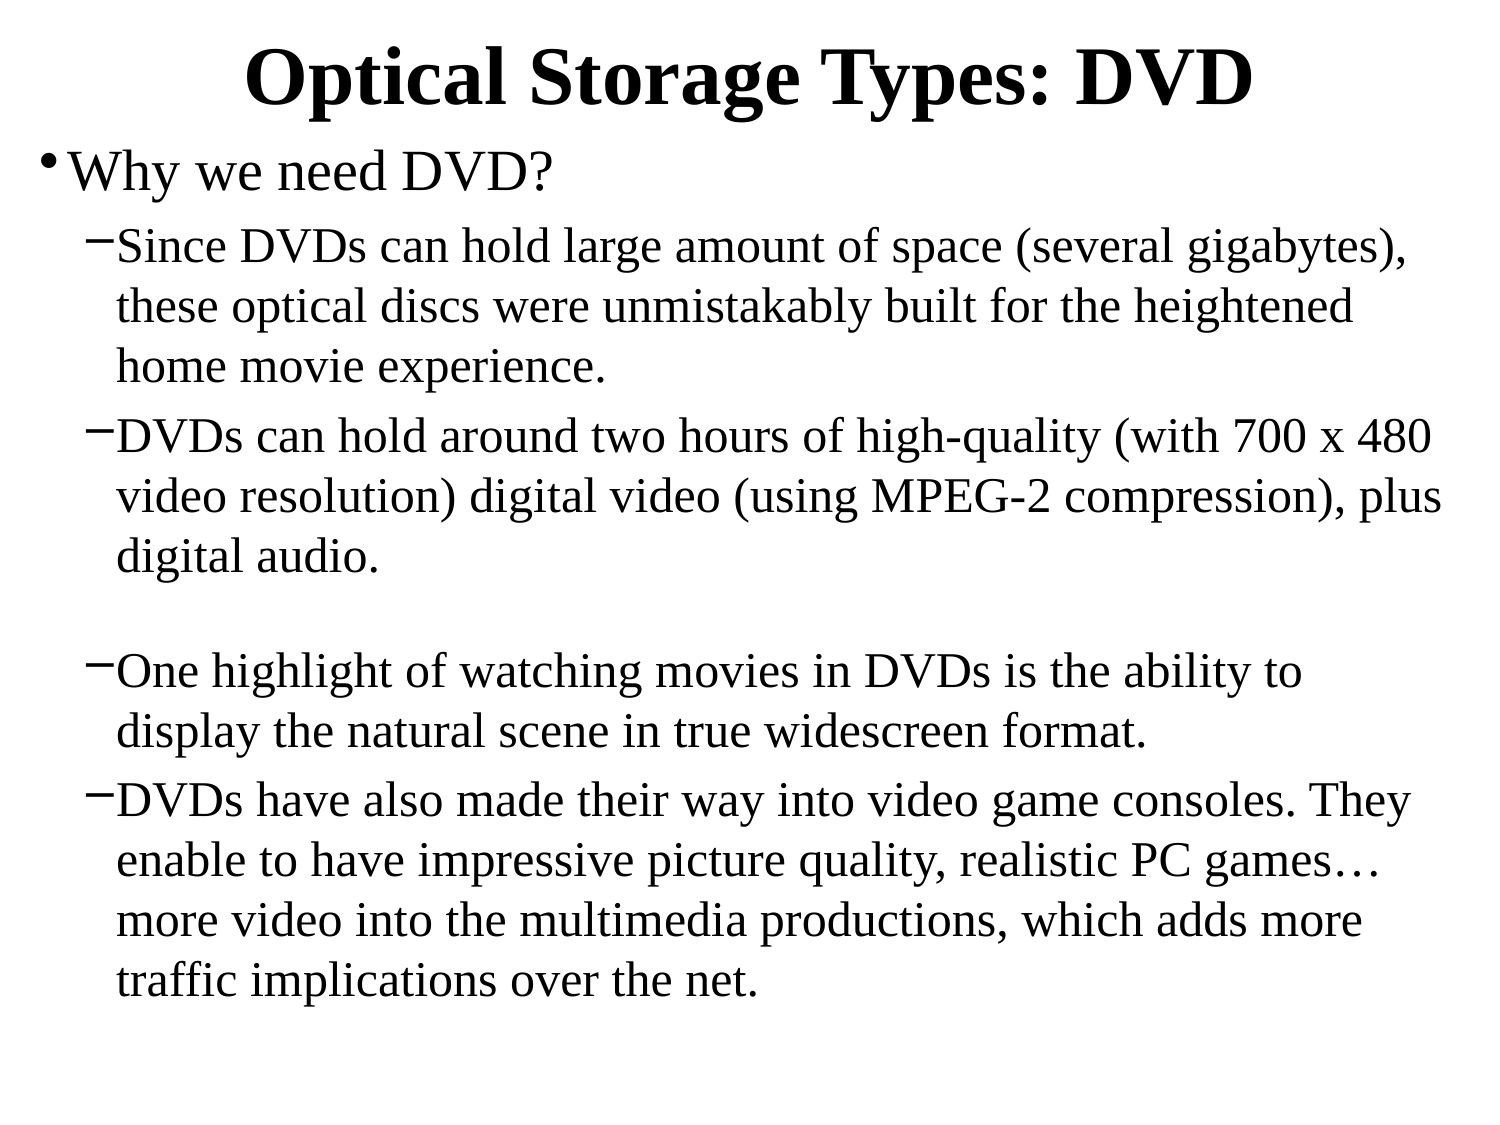

# Optical Storage Types: DVD
Why we need DVD?
Since DVDs can hold large amount of space (several gigabytes), these optical discs were unmistakably built for the heightened home movie experience.
DVDs can hold around two hours of high-quality (with 700 x 480 video resolution) digital video (using MPEG-2 compression), plus digital audio.

One highlight of watching movies in DVDs is the ability to display the natural scene in true widescreen format.
DVDs have also made their way into video game consoles. They enable to have impressive picture quality, realistic PC games…more video into the multimedia productions, which adds more traffic implications over the net.
107